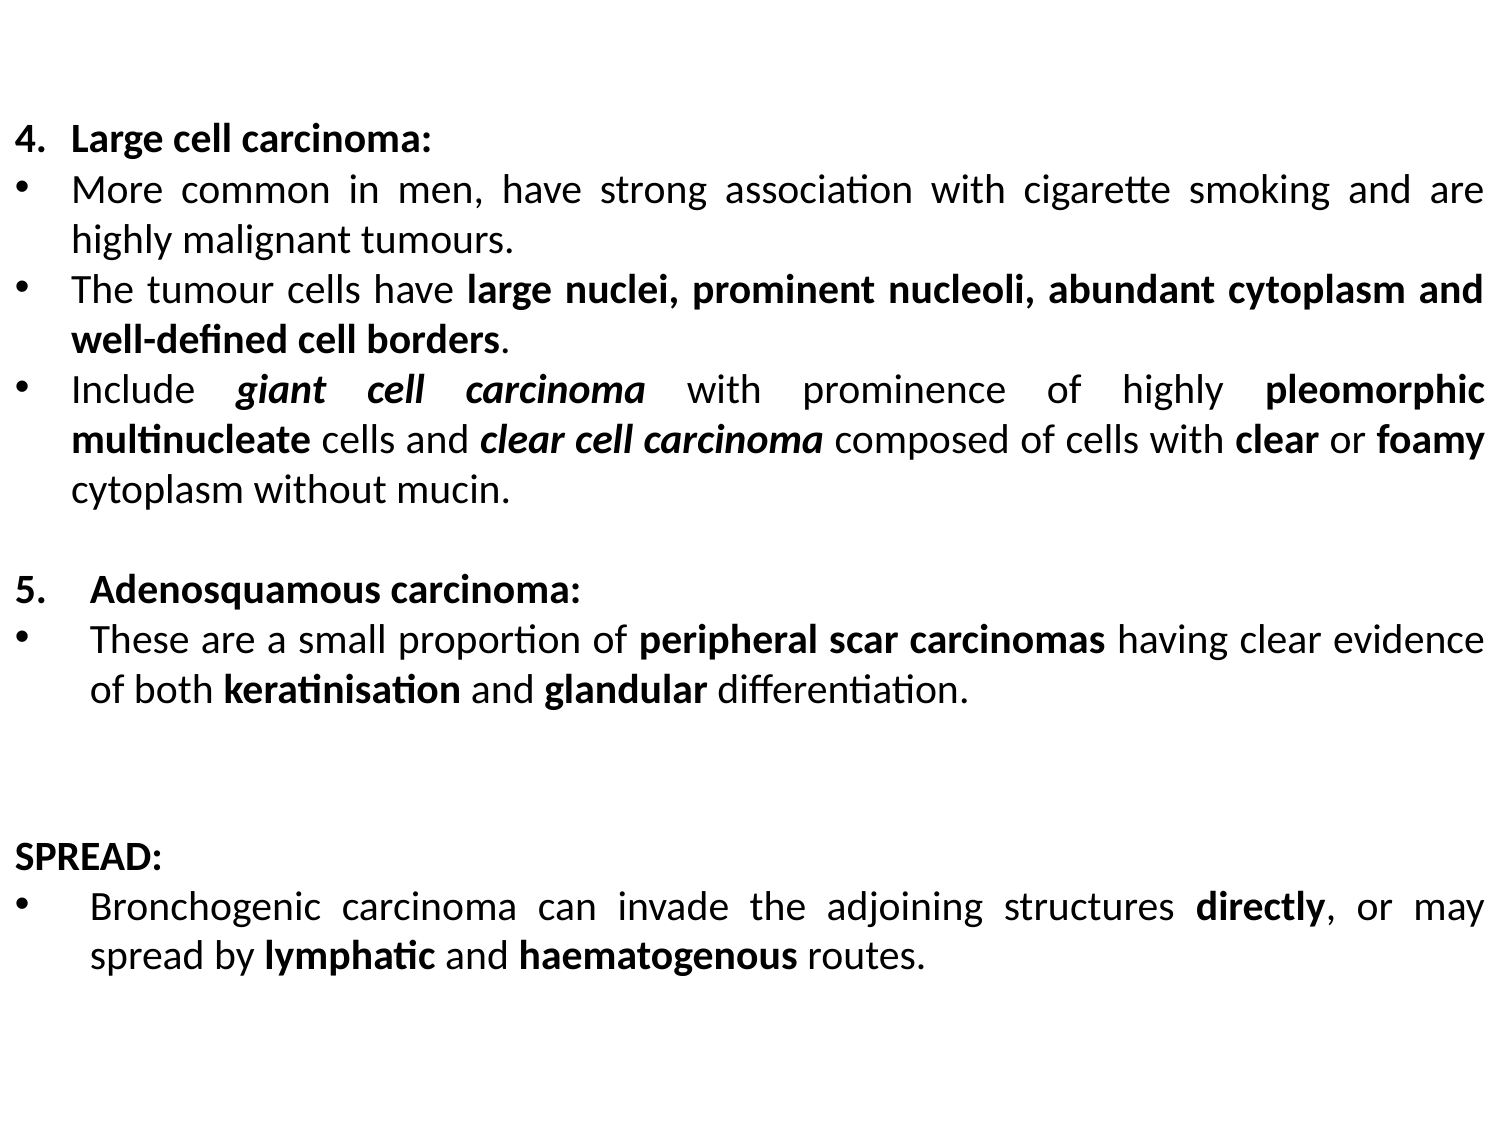

Large cell carcinoma:
More common in men, have strong association with cigarette smoking and are highly malignant tumours.
The tumour cells have large nuclei, prominent nucleoli, abundant cytoplasm and well-defined cell borders.
Include giant cell carcinoma with prominence of highly pleomorphic multinucleate cells and clear cell carcinoma composed of cells with clear or foamy cytoplasm without mucin.

Adenosquamous carcinoma:
These are a small proportion of peripheral scar carcinomas having clear evidence of both keratinisation and glandular differentiation.
SPREAD:
Bronchogenic carcinoma can invade the adjoining structures directly, or may spread by lymphatic and haematogenous routes.